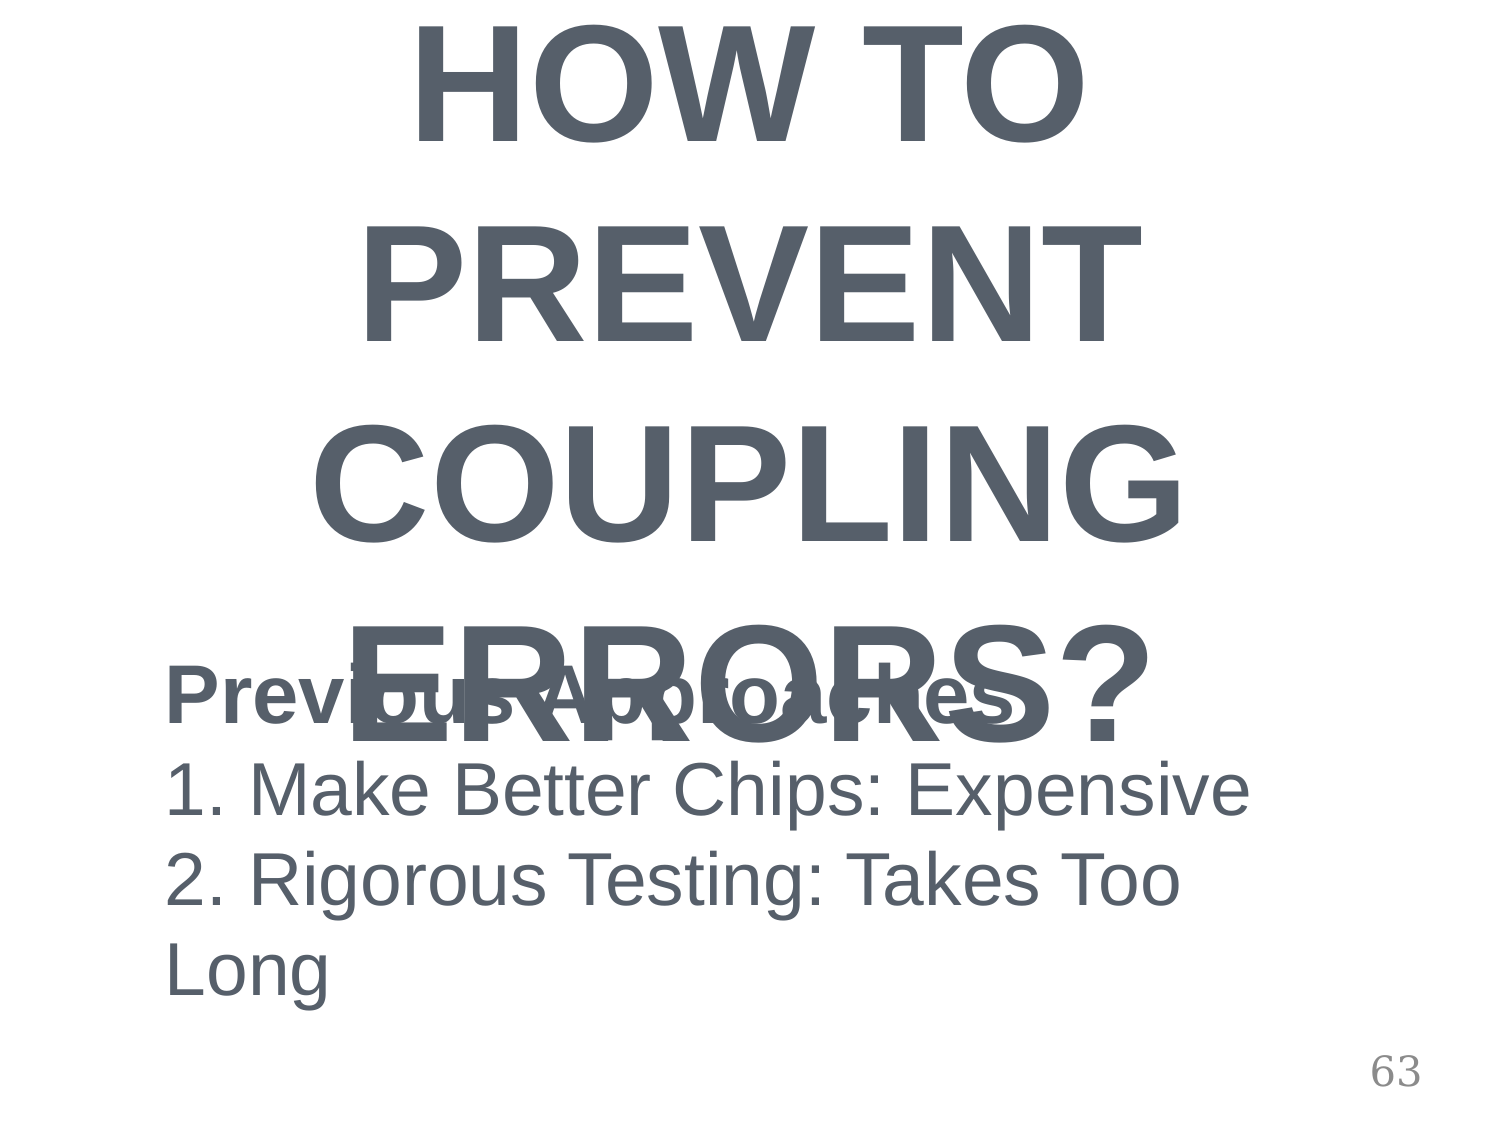

HOW TO PREVENT
COUPLING ERRORS?
Previous Approaches
1. Make Better Chips: Expensive
2. Rigorous Testing: Takes Too Long
63